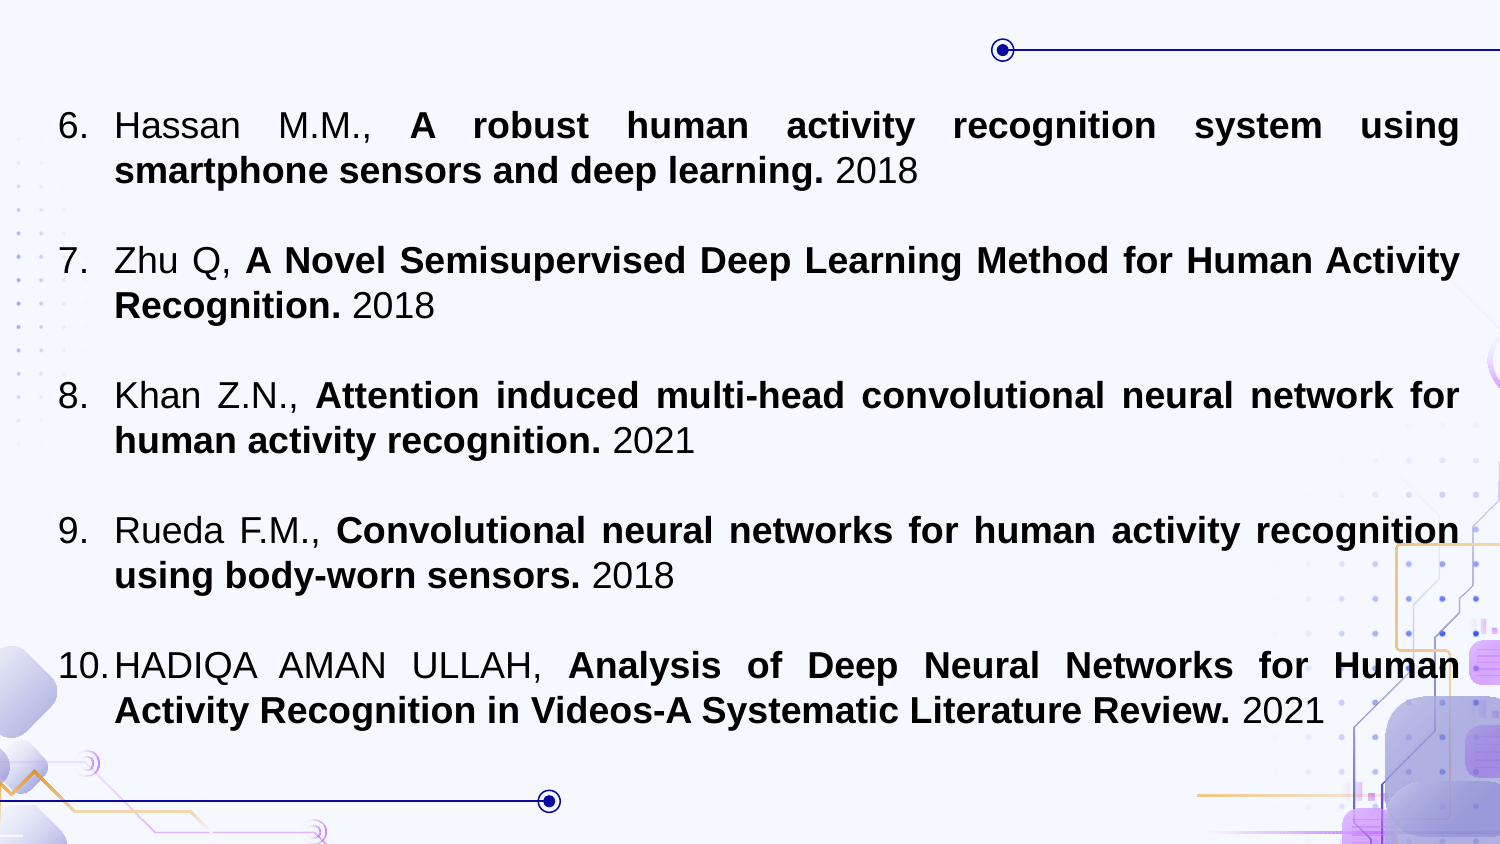

Hassan M.M., A robust human activity recognition system using smartphone sensors and deep learning. 2018

Zhu Q, A Novel Semisupervised Deep Learning Method for Human Activity Recognition. 2018

Khan Z.N., Attention induced multi-head convolutional neural network for human activity recognition. 2021

Rueda F.M., Convolutional neural networks for human activity recognition using body-worn sensors. 2018

HADIQA AMAN ULLAH, Analysis of Deep Neural Networks for Human Activity Recognition in Videos-A Systematic Literature Review. 2021